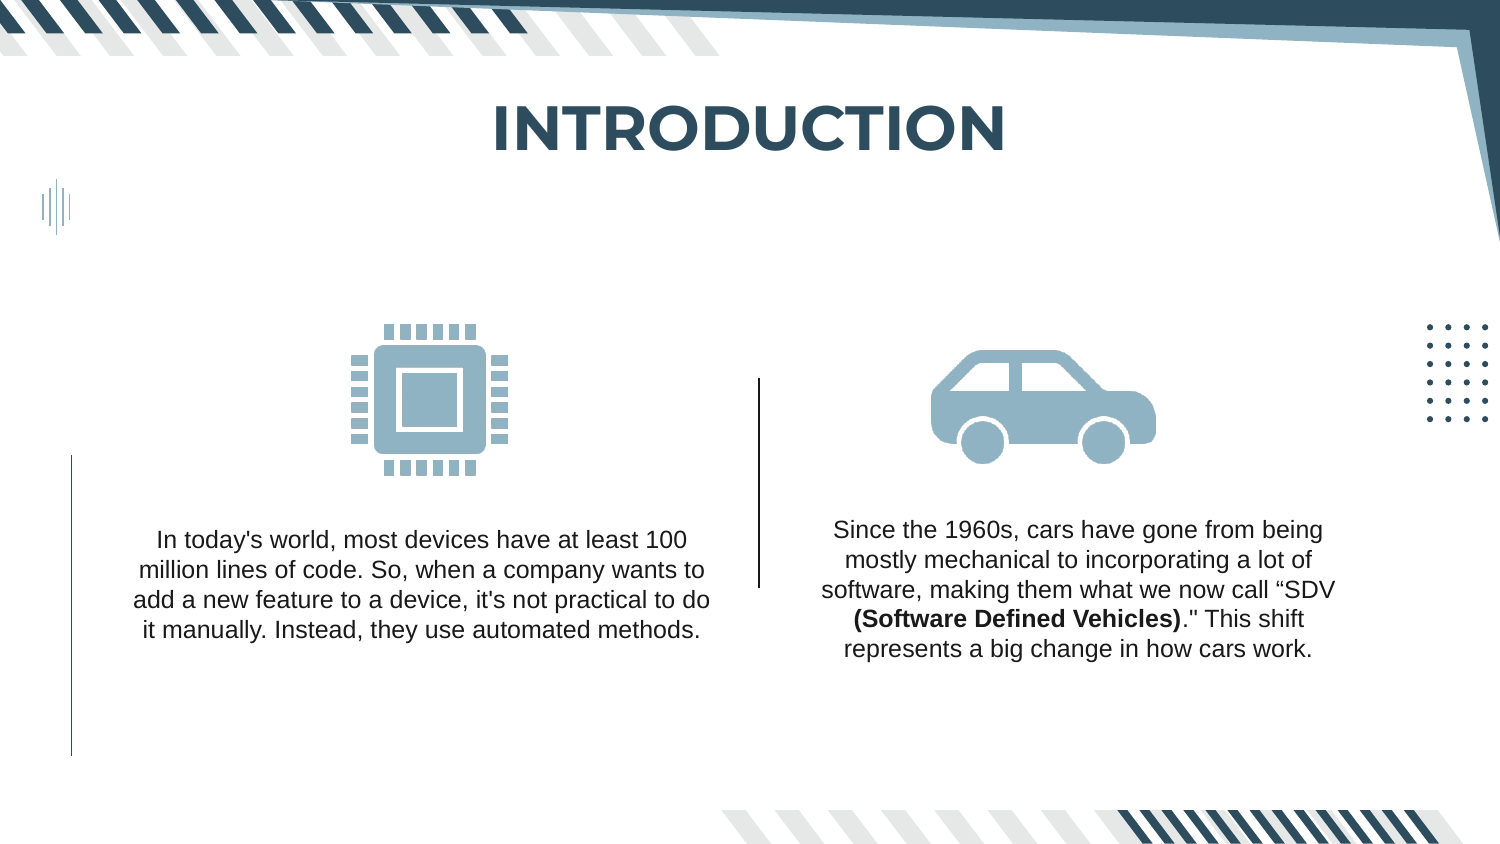

# INTRODUCTION

Since the 1960s, cars have gone from being mostly mechanical to incorporating a lot of software, making them what we now call “SDV (Software Defined Vehicles)." This shift represents a big change in how cars work.

In today's world, most devices have at least 100 million lines of code. So, when a company wants to add a new feature to a device, it's not practical to do it manually. Instead, they use automated methods.